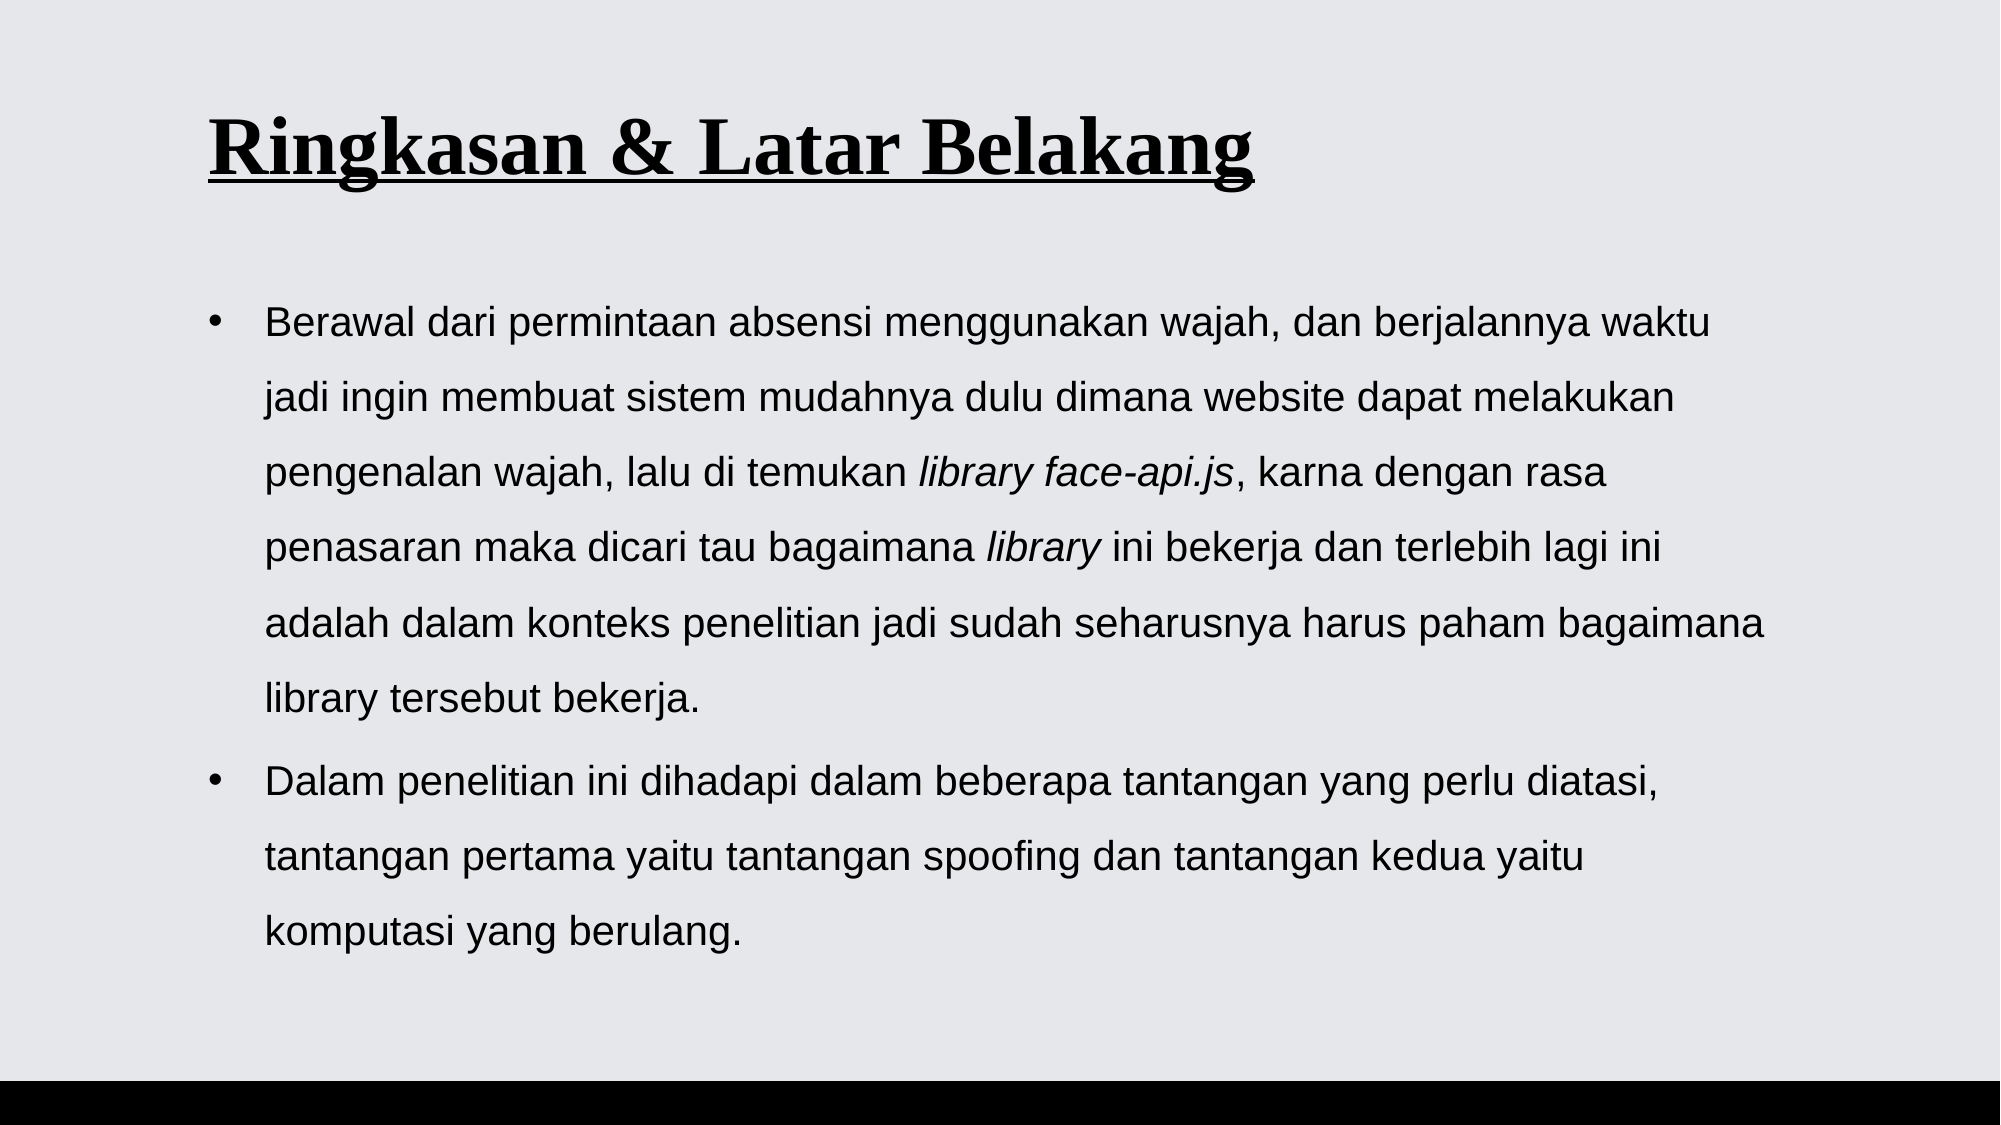

# Ringkasan & Latar Belakang
Berawal dari permintaan absensi menggunakan wajah, dan berjalannya waktu jadi ingin membuat sistem mudahnya dulu dimana website dapat melakukan pengenalan wajah, lalu di temukan library face-api.js, karna dengan rasa penasaran maka dicari tau bagaimana library ini bekerja dan terlebih lagi ini adalah dalam konteks penelitian jadi sudah seharusnya harus paham bagaimana library tersebut bekerja.
Dalam penelitian ini dihadapi dalam beberapa tantangan yang perlu diatasi, tantangan pertama yaitu tantangan spoofing dan tantangan kedua yaitu komputasi yang berulang.